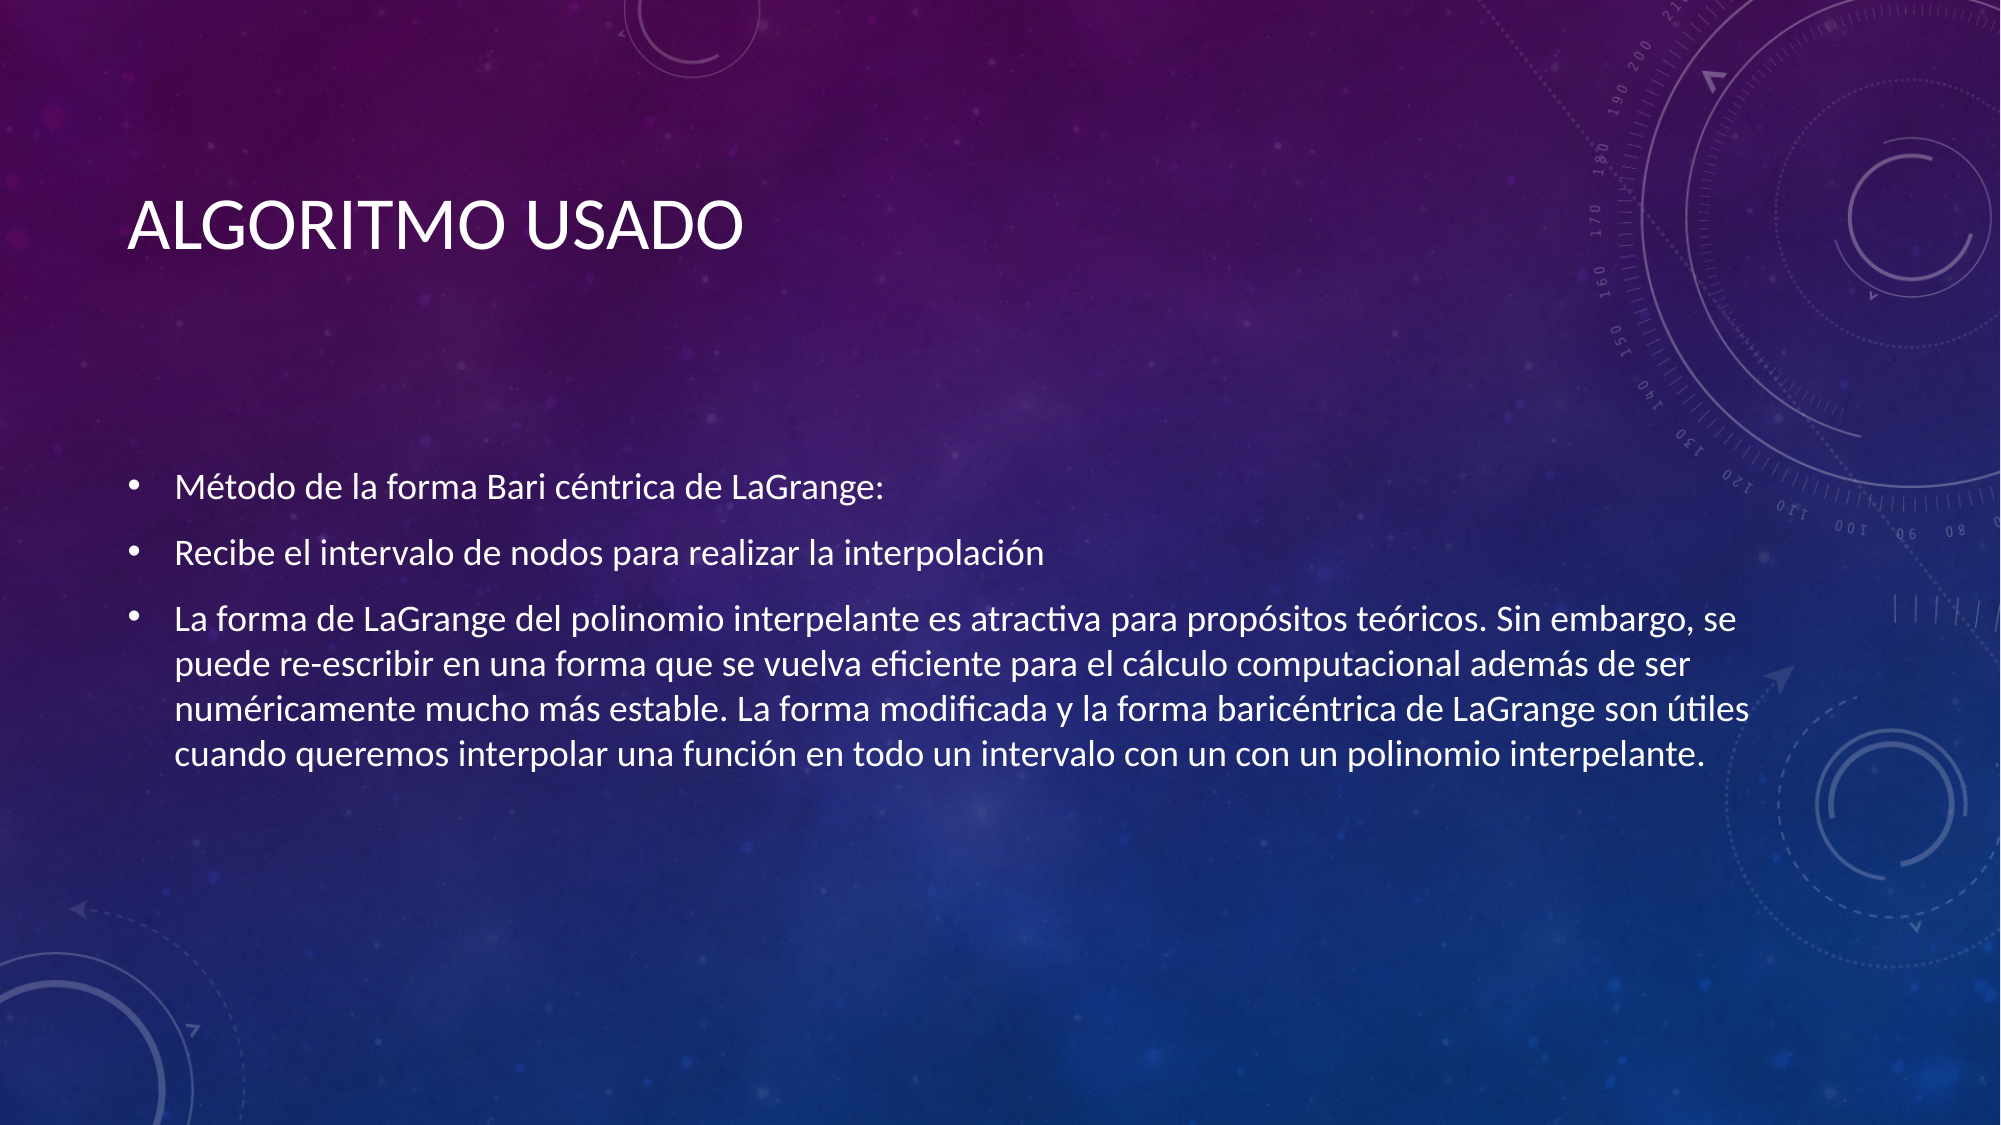

# Algoritmo usado
Método de la forma Bari céntrica de LaGrange:
Recibe el intervalo de nodos para realizar la interpolación
La forma de LaGrange del polinomio interpelante es atractiva para propósitos teóricos. Sin embargo, se puede re-escribir en una forma que se vuelva eficiente para el cálculo computacional además de ser numéricamente mucho más estable. La forma modificada y la forma baricéntrica de LaGrange son útiles cuando queremos interpolar una función en todo un intervalo con un con un polinomio interpelante.